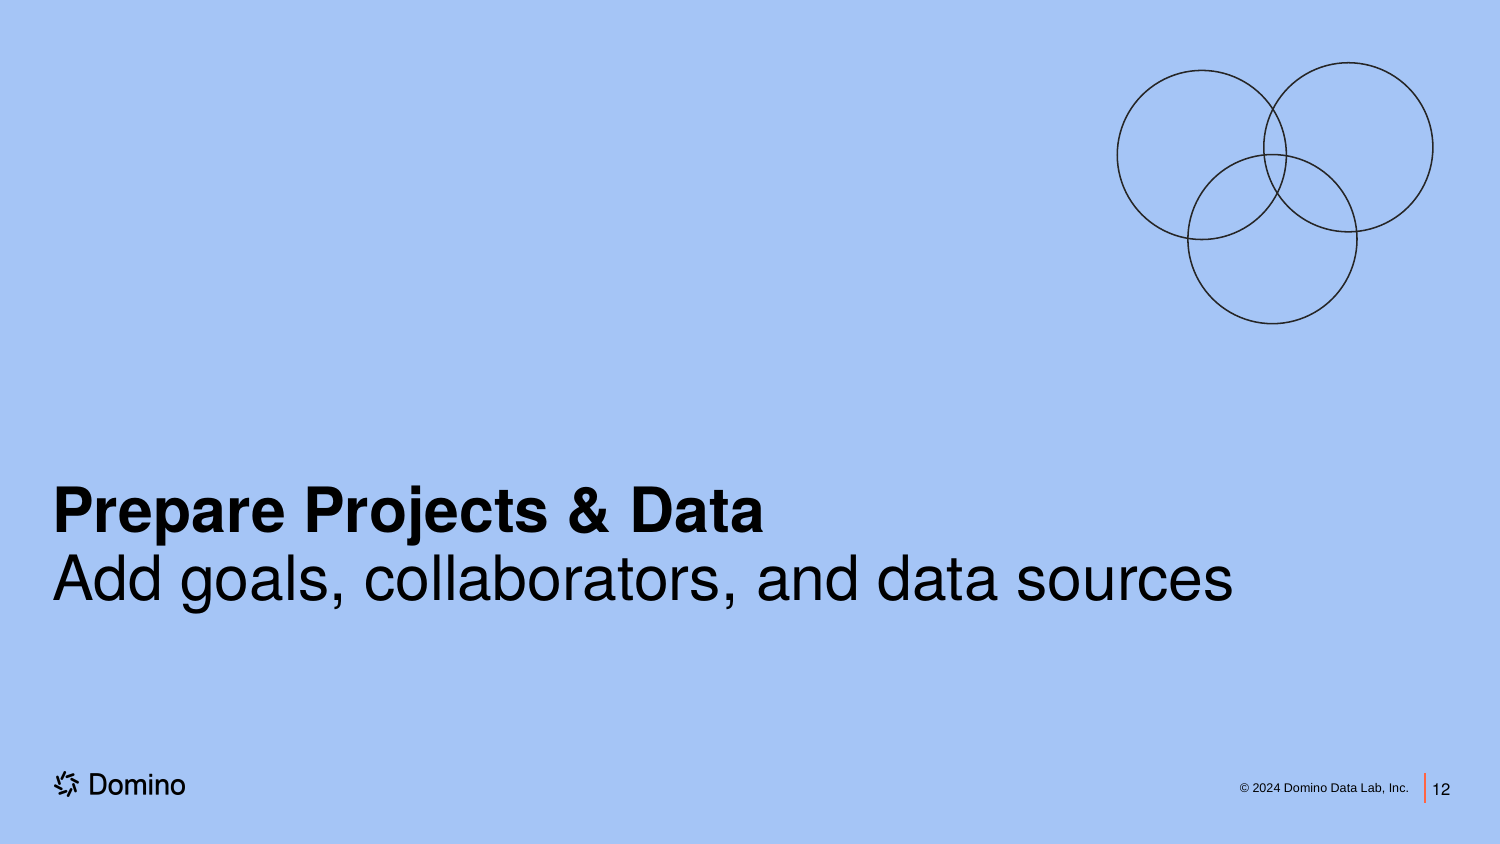

# Prepare Projects & Data
Add goals, collaborators, and data sources